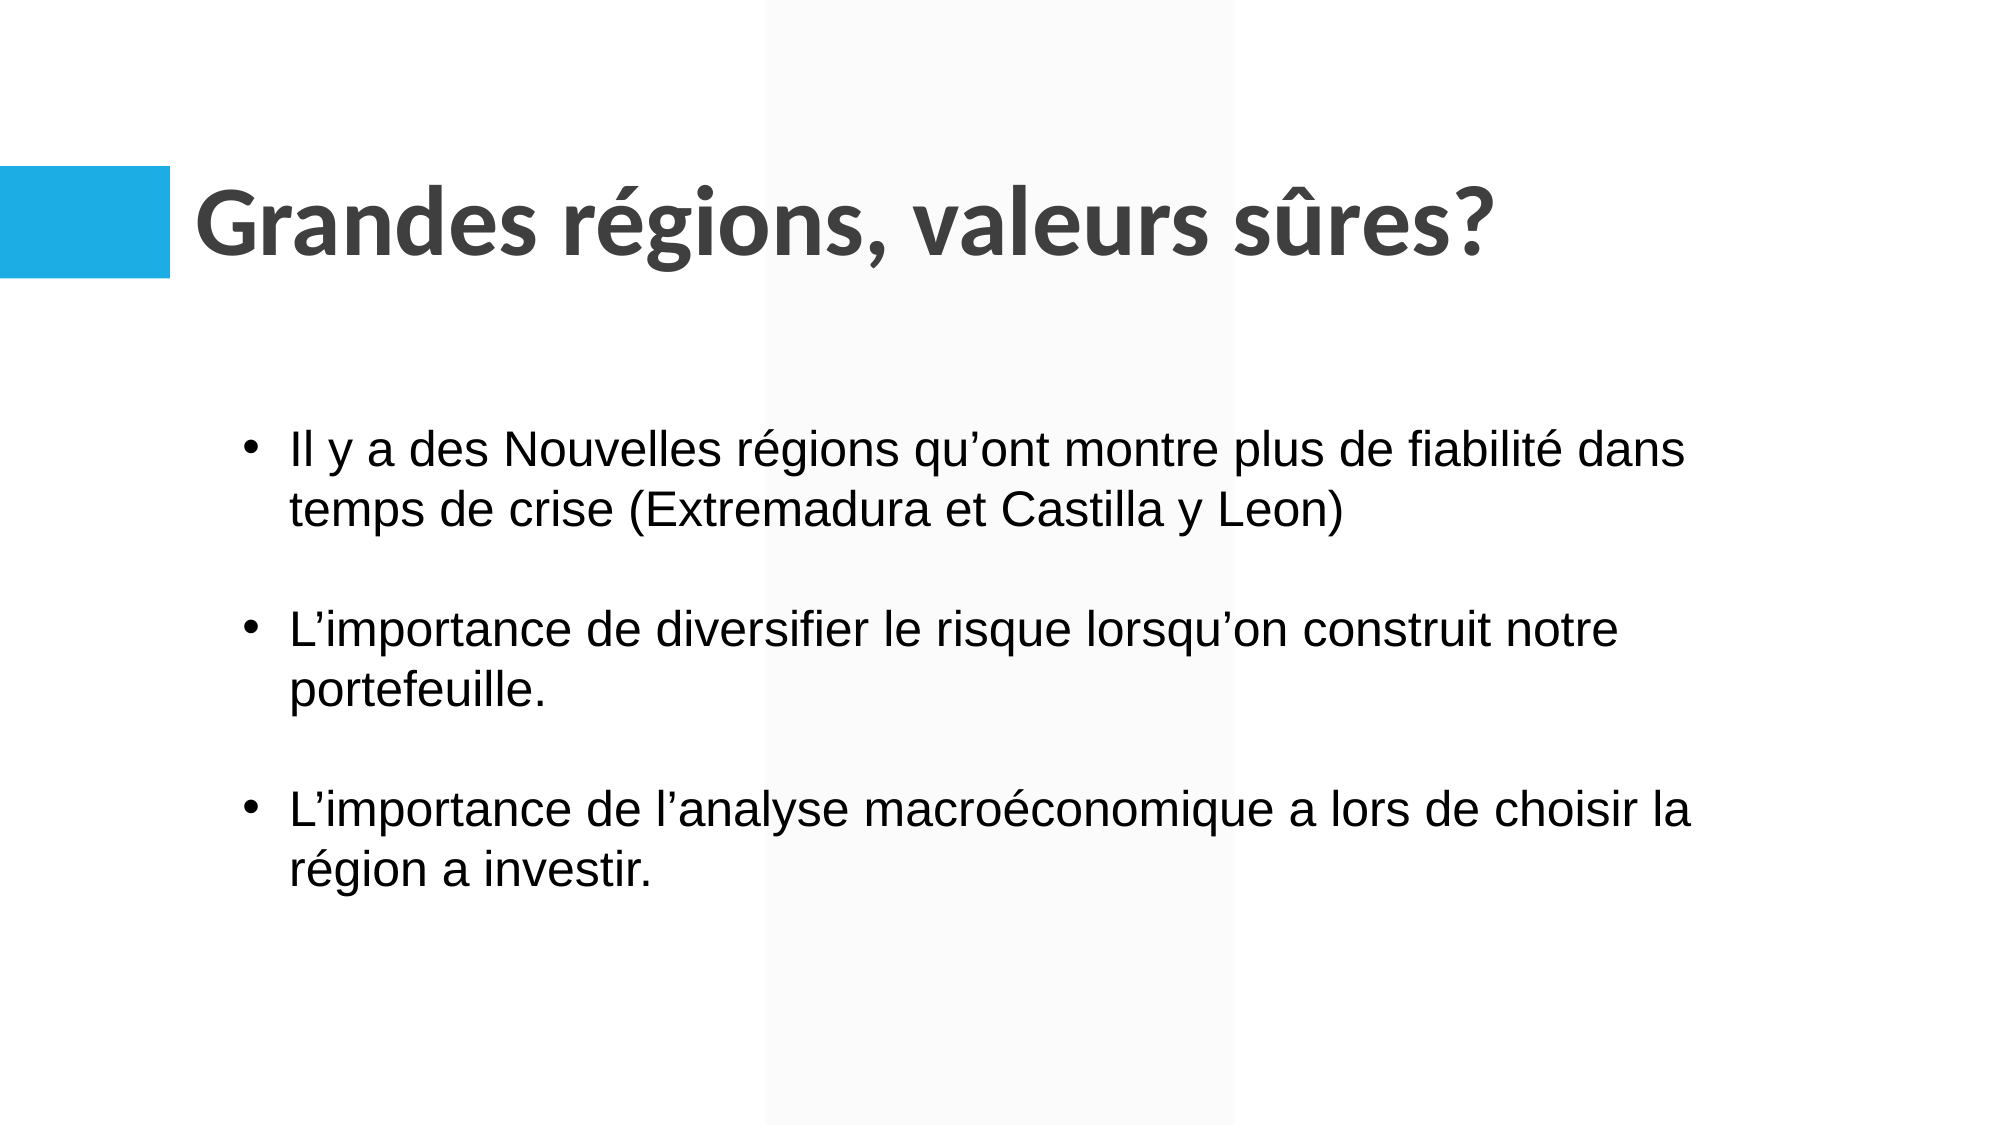

# Grandes régions, valeurs sûres?
Il y a des Nouvelles régions qu’ont montre plus de fiabilité dans temps de crise (Extremadura et Castilla y Leon)

L’importance de diversifier le risque lorsqu’on construit notre portefeuille.

L’importance de l’analyse macroéconomique a lors de choisir la région a investir.